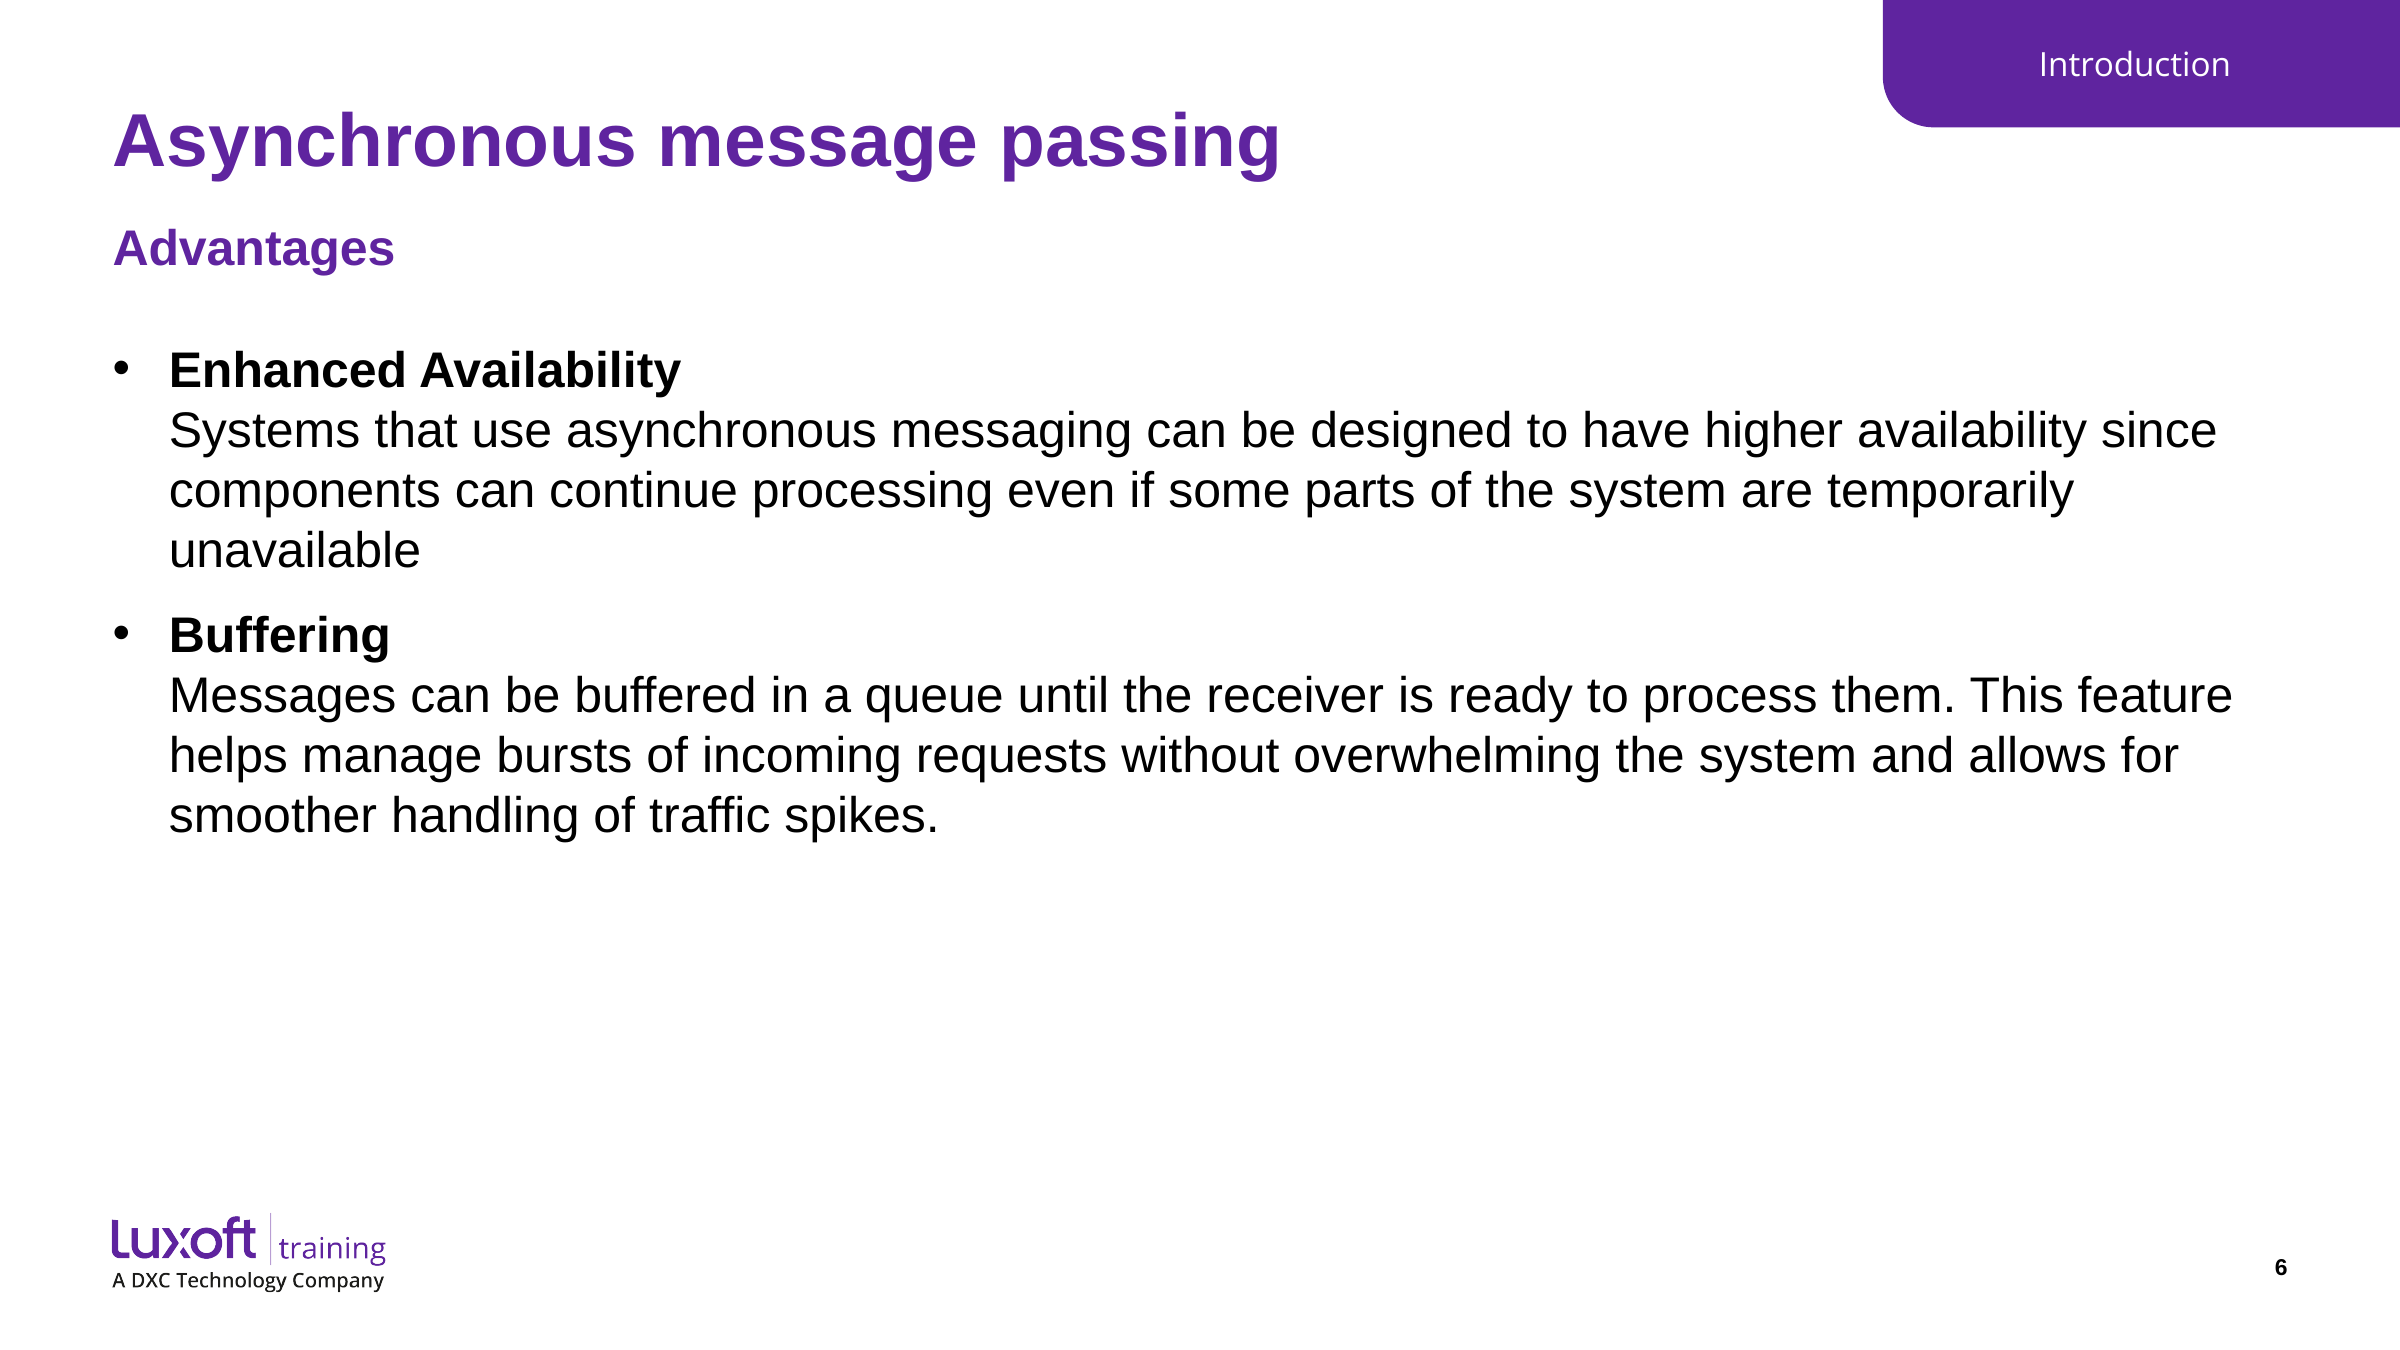

Introduction
# Asynchronous message passing
Advantages
Enhanced Availability
Systems that use asynchronous messaging can be designed to have higher availability since components can continue processing even if some parts of the system are temporarily unavailable
Buffering
Messages can be buffered in a queue until the receiver is ready to process them. This feature helps manage bursts of incoming requests without overwhelming the system and allows for smoother handling of traffic spikes.